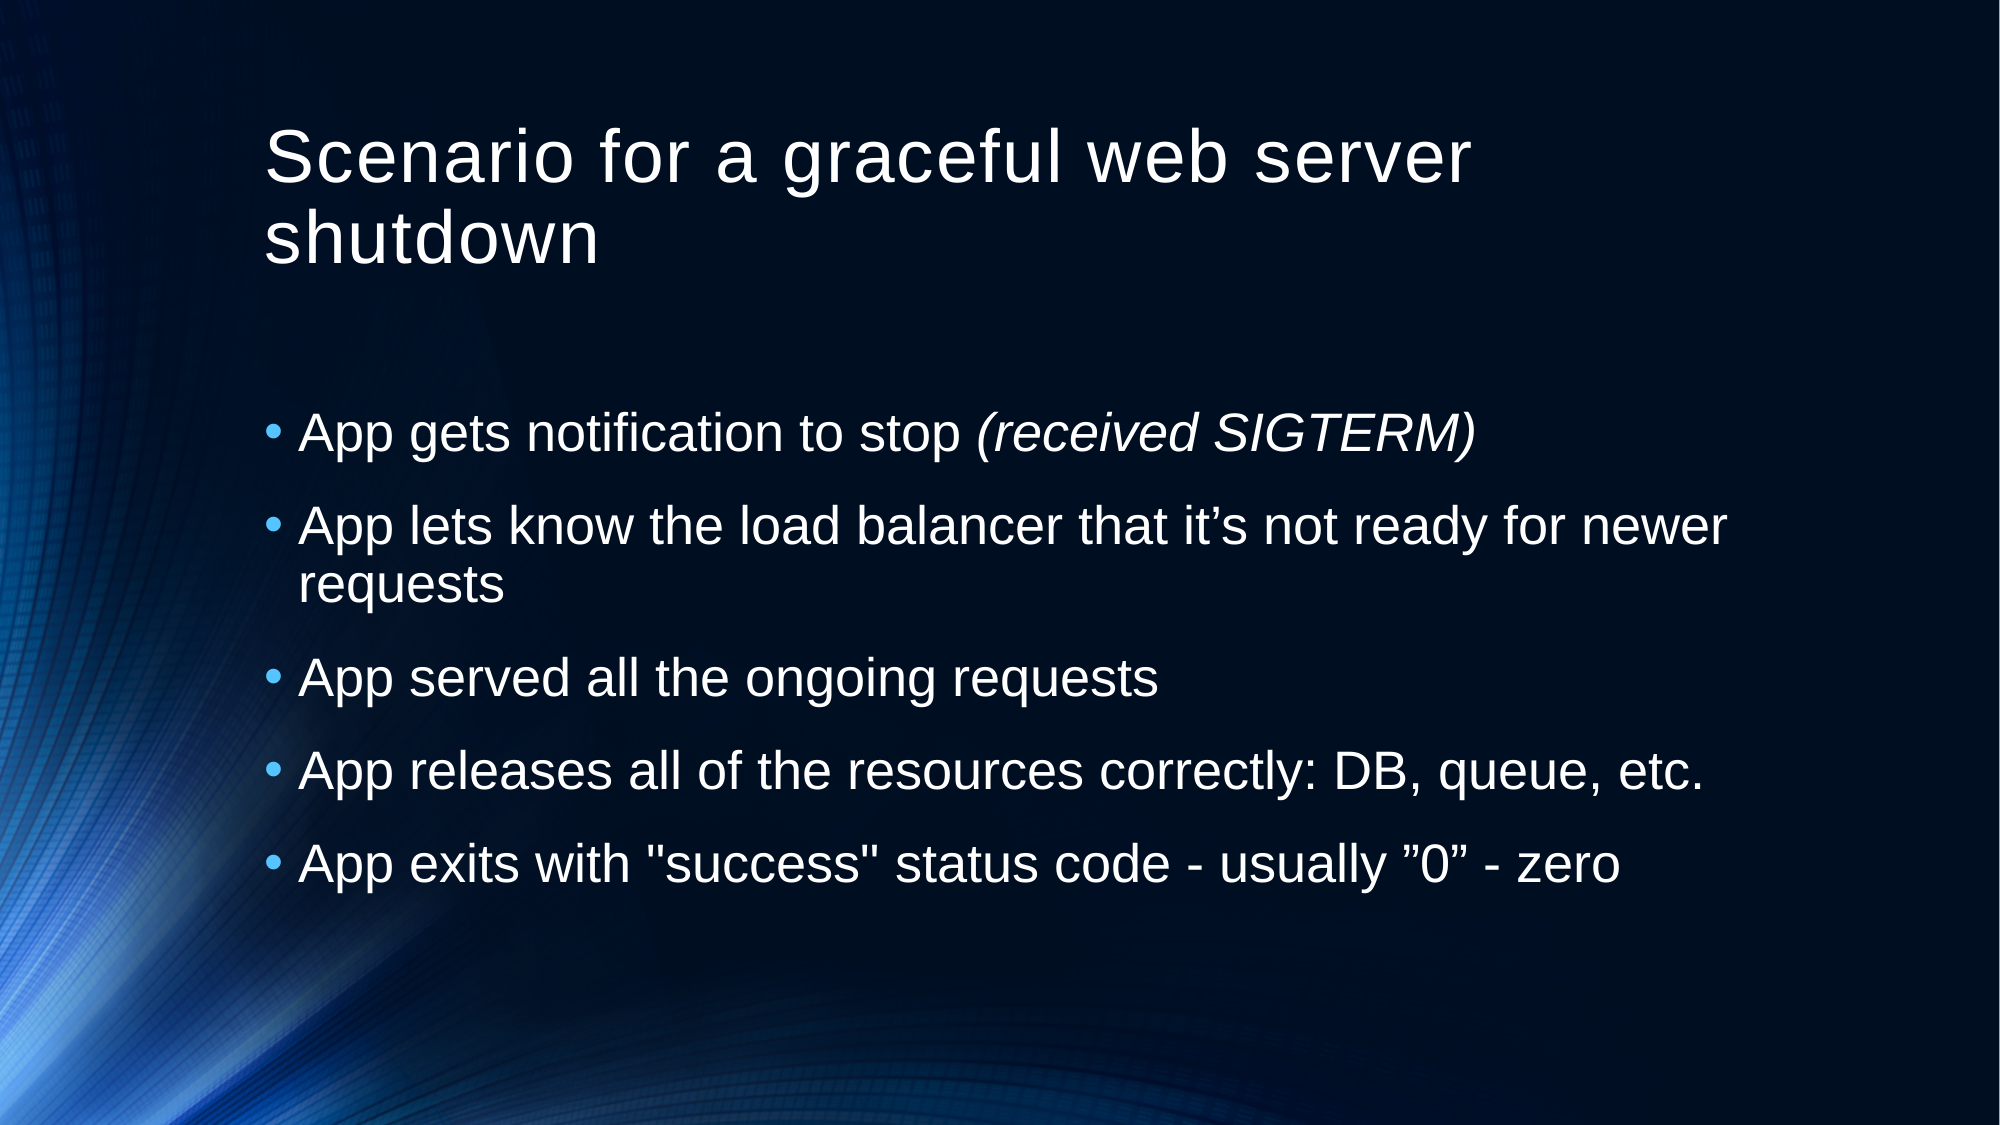

# Scenario for a graceful web server shutdown
App gets notification to stop (received SIGTERM)
App lets know the load balancer that it’s not ready for newer requests
App served all the ongoing requests
App releases all of the resources correctly: DB, queue, etc.
App exits with "success" status code - usually ”0” - zero